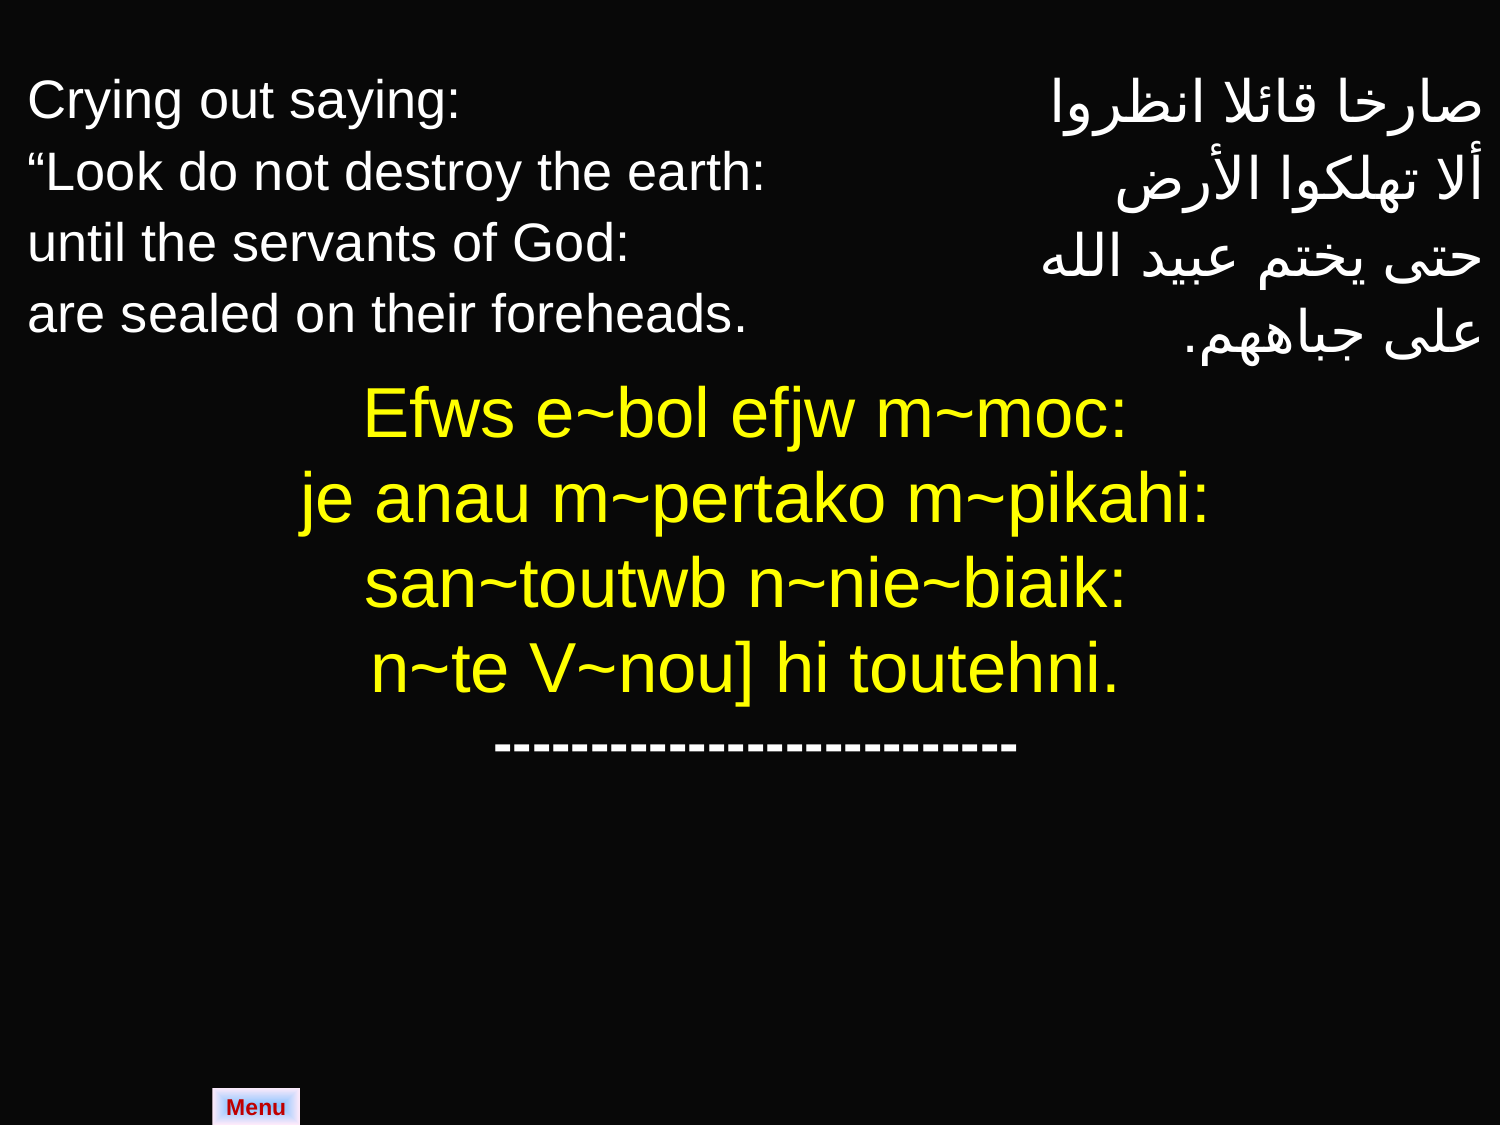

| Crying out saying: “Look do not destroy the earth: until the servants of God: are sealed on their foreheads. | صارخا قائلا انظروا ألا تهلكوا الأرض حتى يختم عبيد الله على جباههم. |
| --- | --- |
| Efws e~bol efjw m~moc: je anau m~pertako m~pikahi: san~toutwb n~nie~biaik: n~te V~nou] hi toutehni. |  |
| --------------------------- |  |
Menu